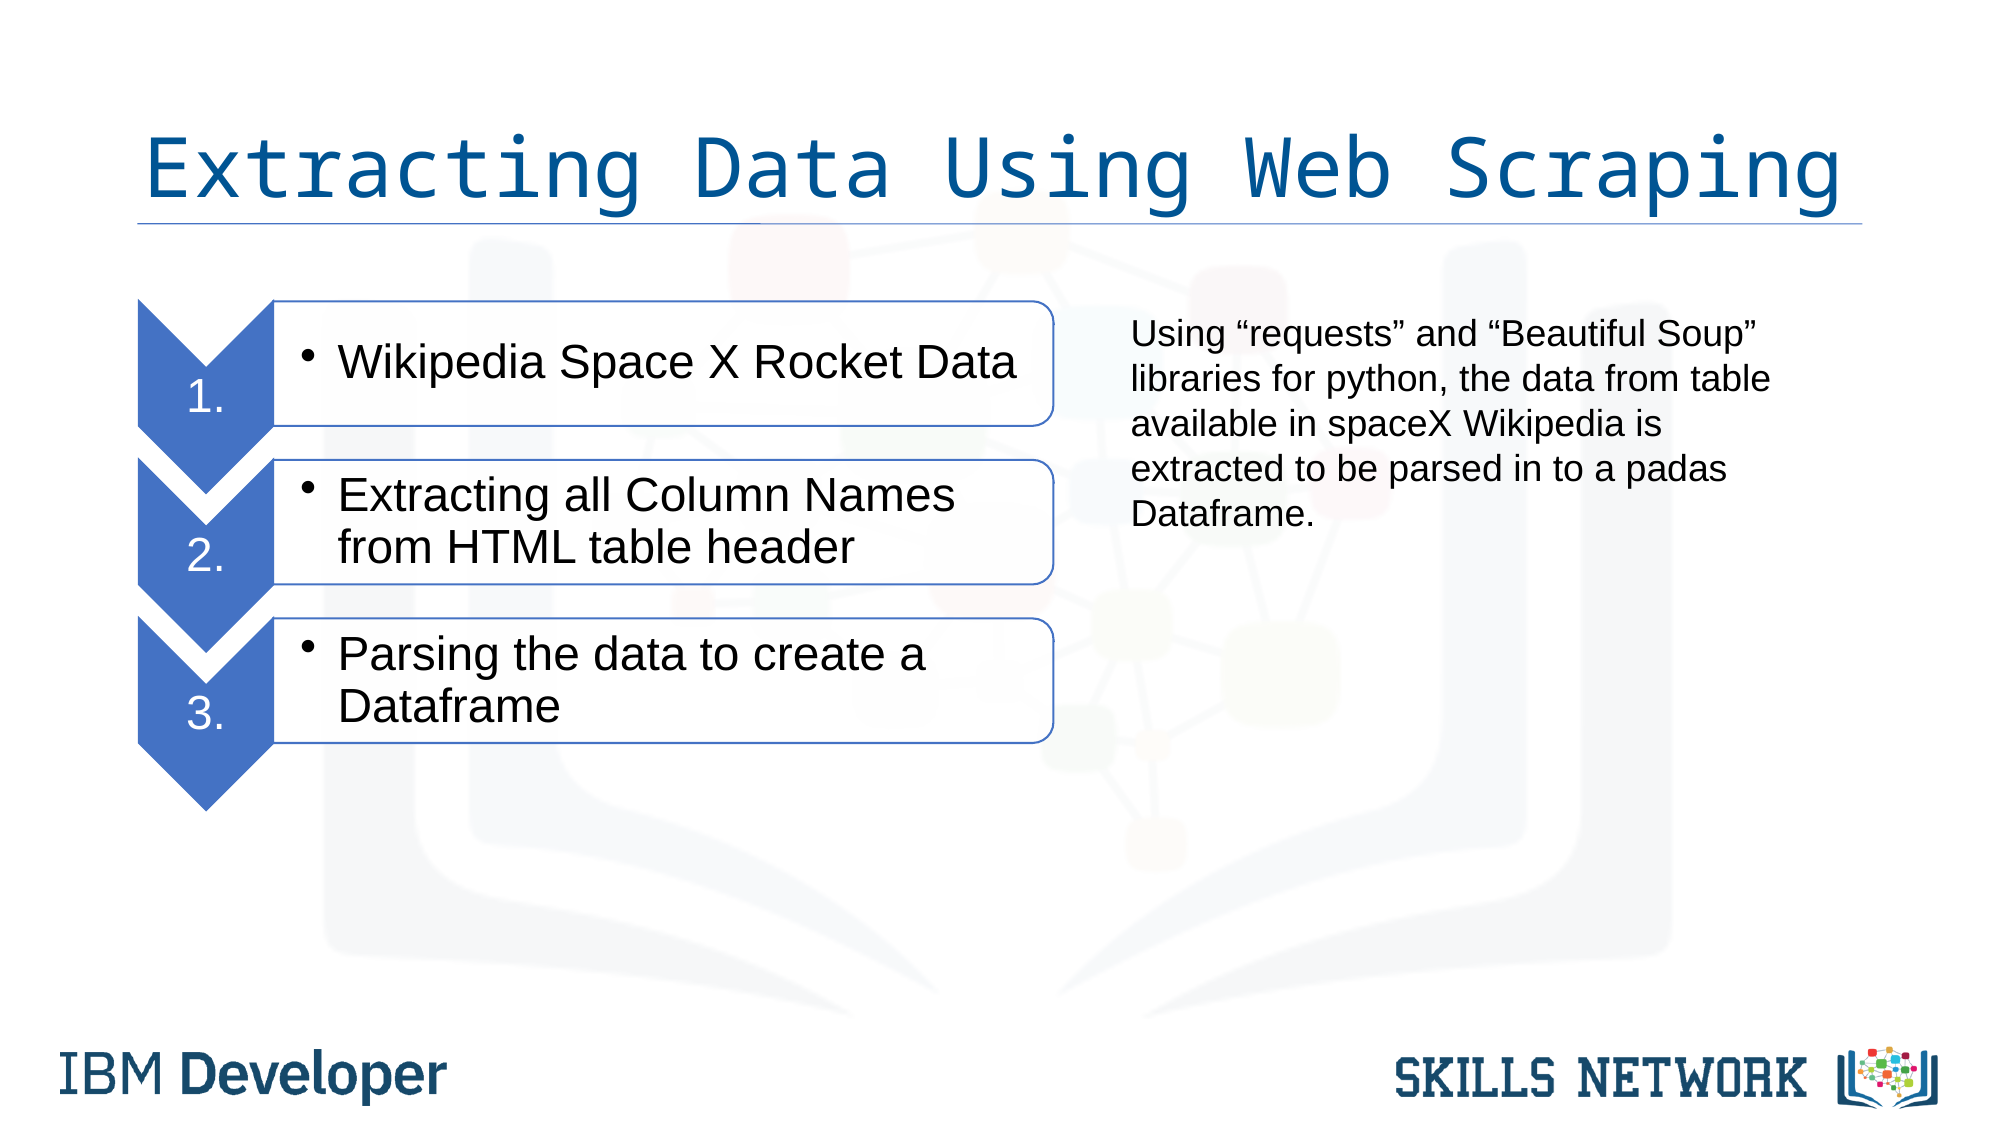

# Extracting Data Using Web Scraping
1.
Wikipedia Space X Rocket Data
2.
Extracting all Column Names from HTML table header
3.
Parsing the data to create a Dataframe
Using “requests” and “Beautiful Soup” libraries for python, the data from table available in spaceX Wikipedia is extracted to be parsed in to a padas Dataframe.